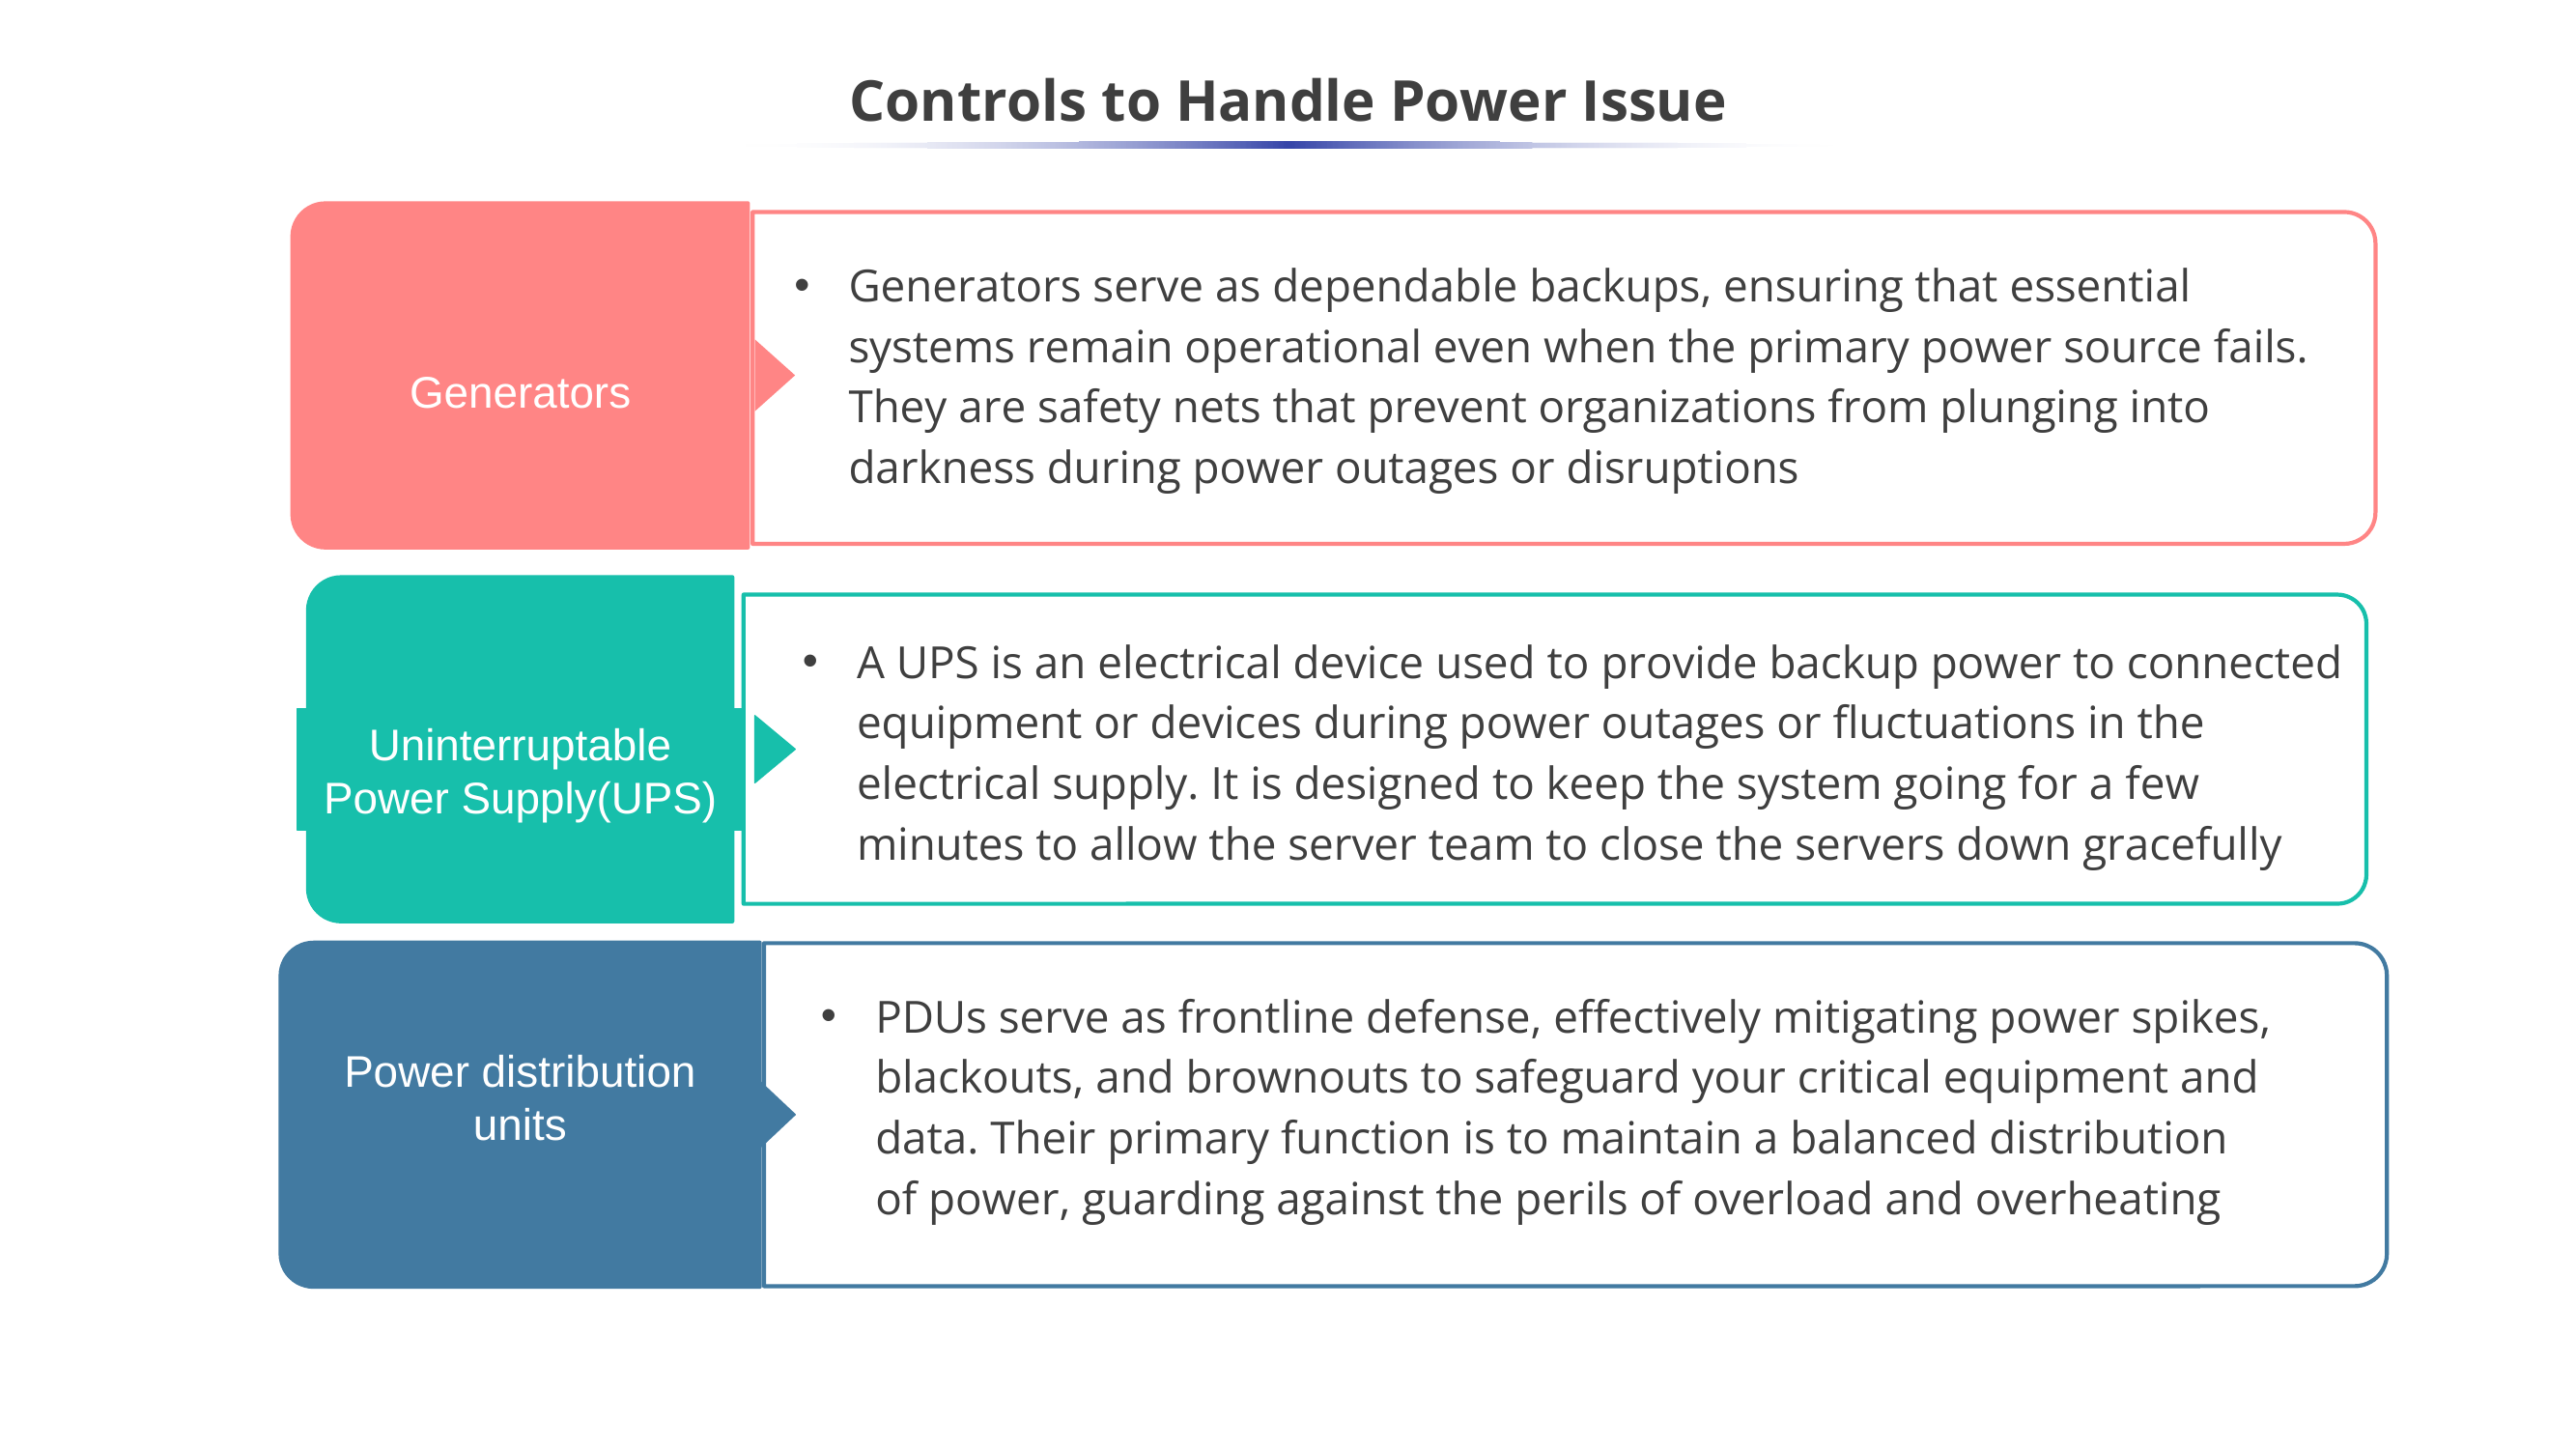

# Controls to Handle Power Issue

Generators
Generators serve as dependable backups, ensuring that essential systems remain operational even when the primary power source fails. They are safety nets that prevent organizations from plunging into darkness during power outages or disruptions

Uninterruptable Power Supply(UPS)

A UPS is an electrical device used to provide backup power to connected equipment or devices during power outages or fluctuations in the electrical supply. It is designed to keep the system going for a few minutes to allow the server team to close the servers down gracefully

Power distribution units

PDUs serve as frontline defense, effectively mitigating power spikes, blackouts, and brownouts to safeguard your critical equipment and data. Their primary function is to maintain a balanced distribution of power, guarding against the perils of overload and overheating